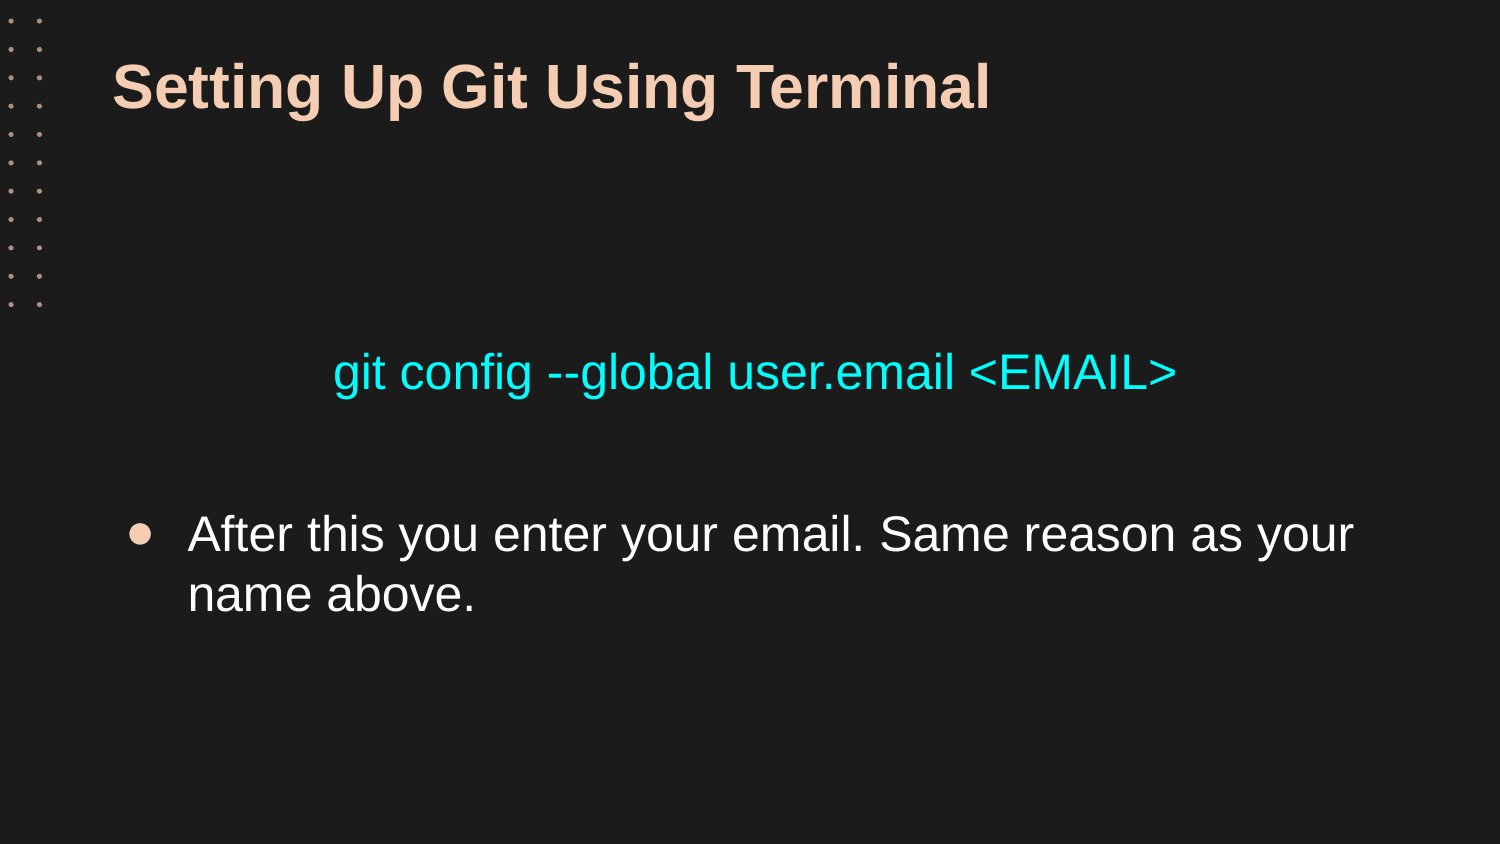

# Setting Up Git Using Terminal

git config --global user.email <EMAIL>

After this you enter your email. Same reason as your name above.